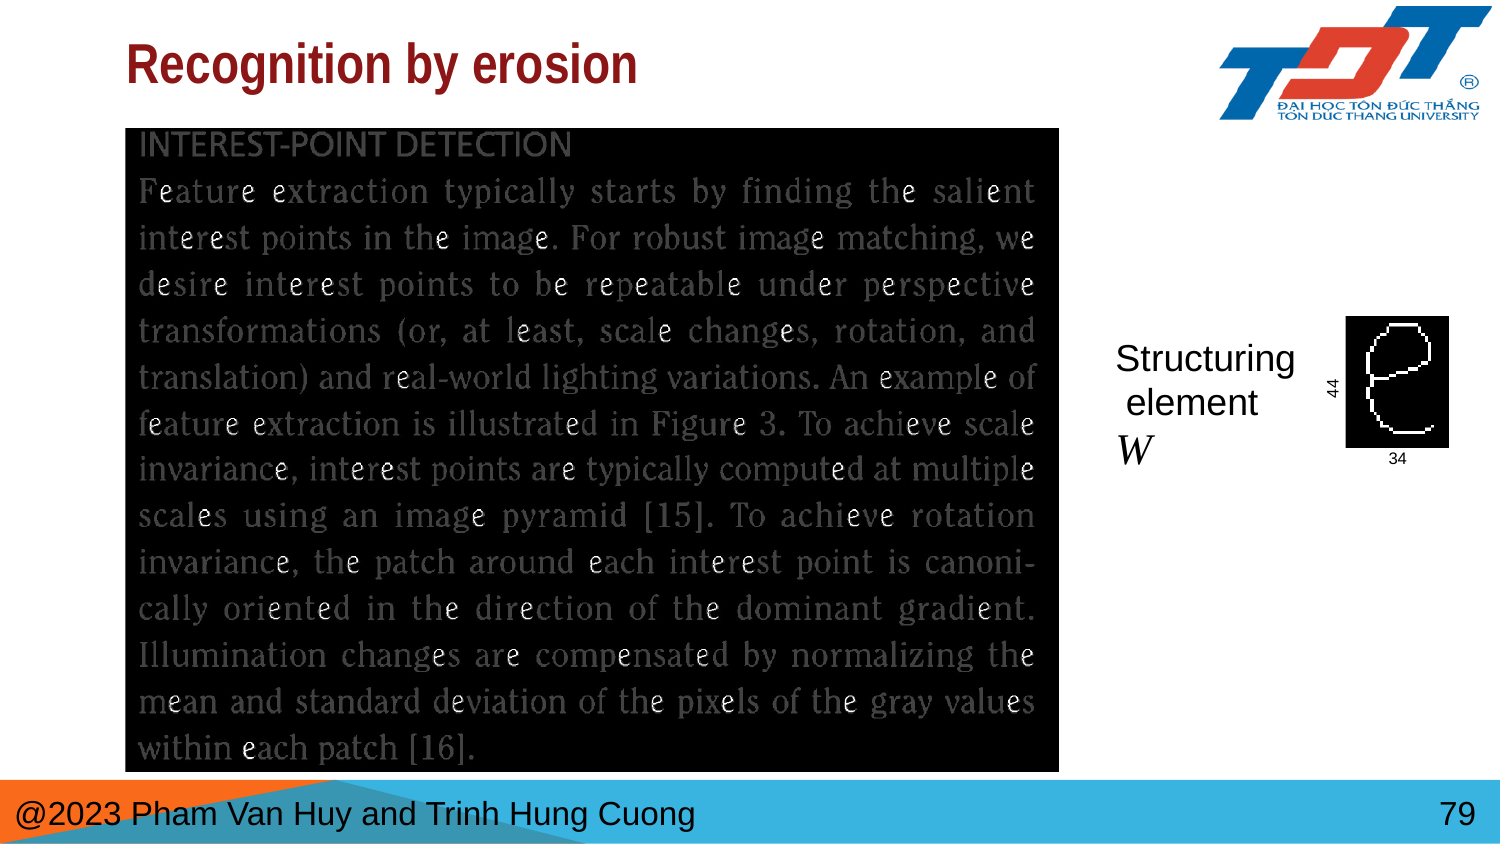

Recognition by erosion
#

Structuring  element W
44
34